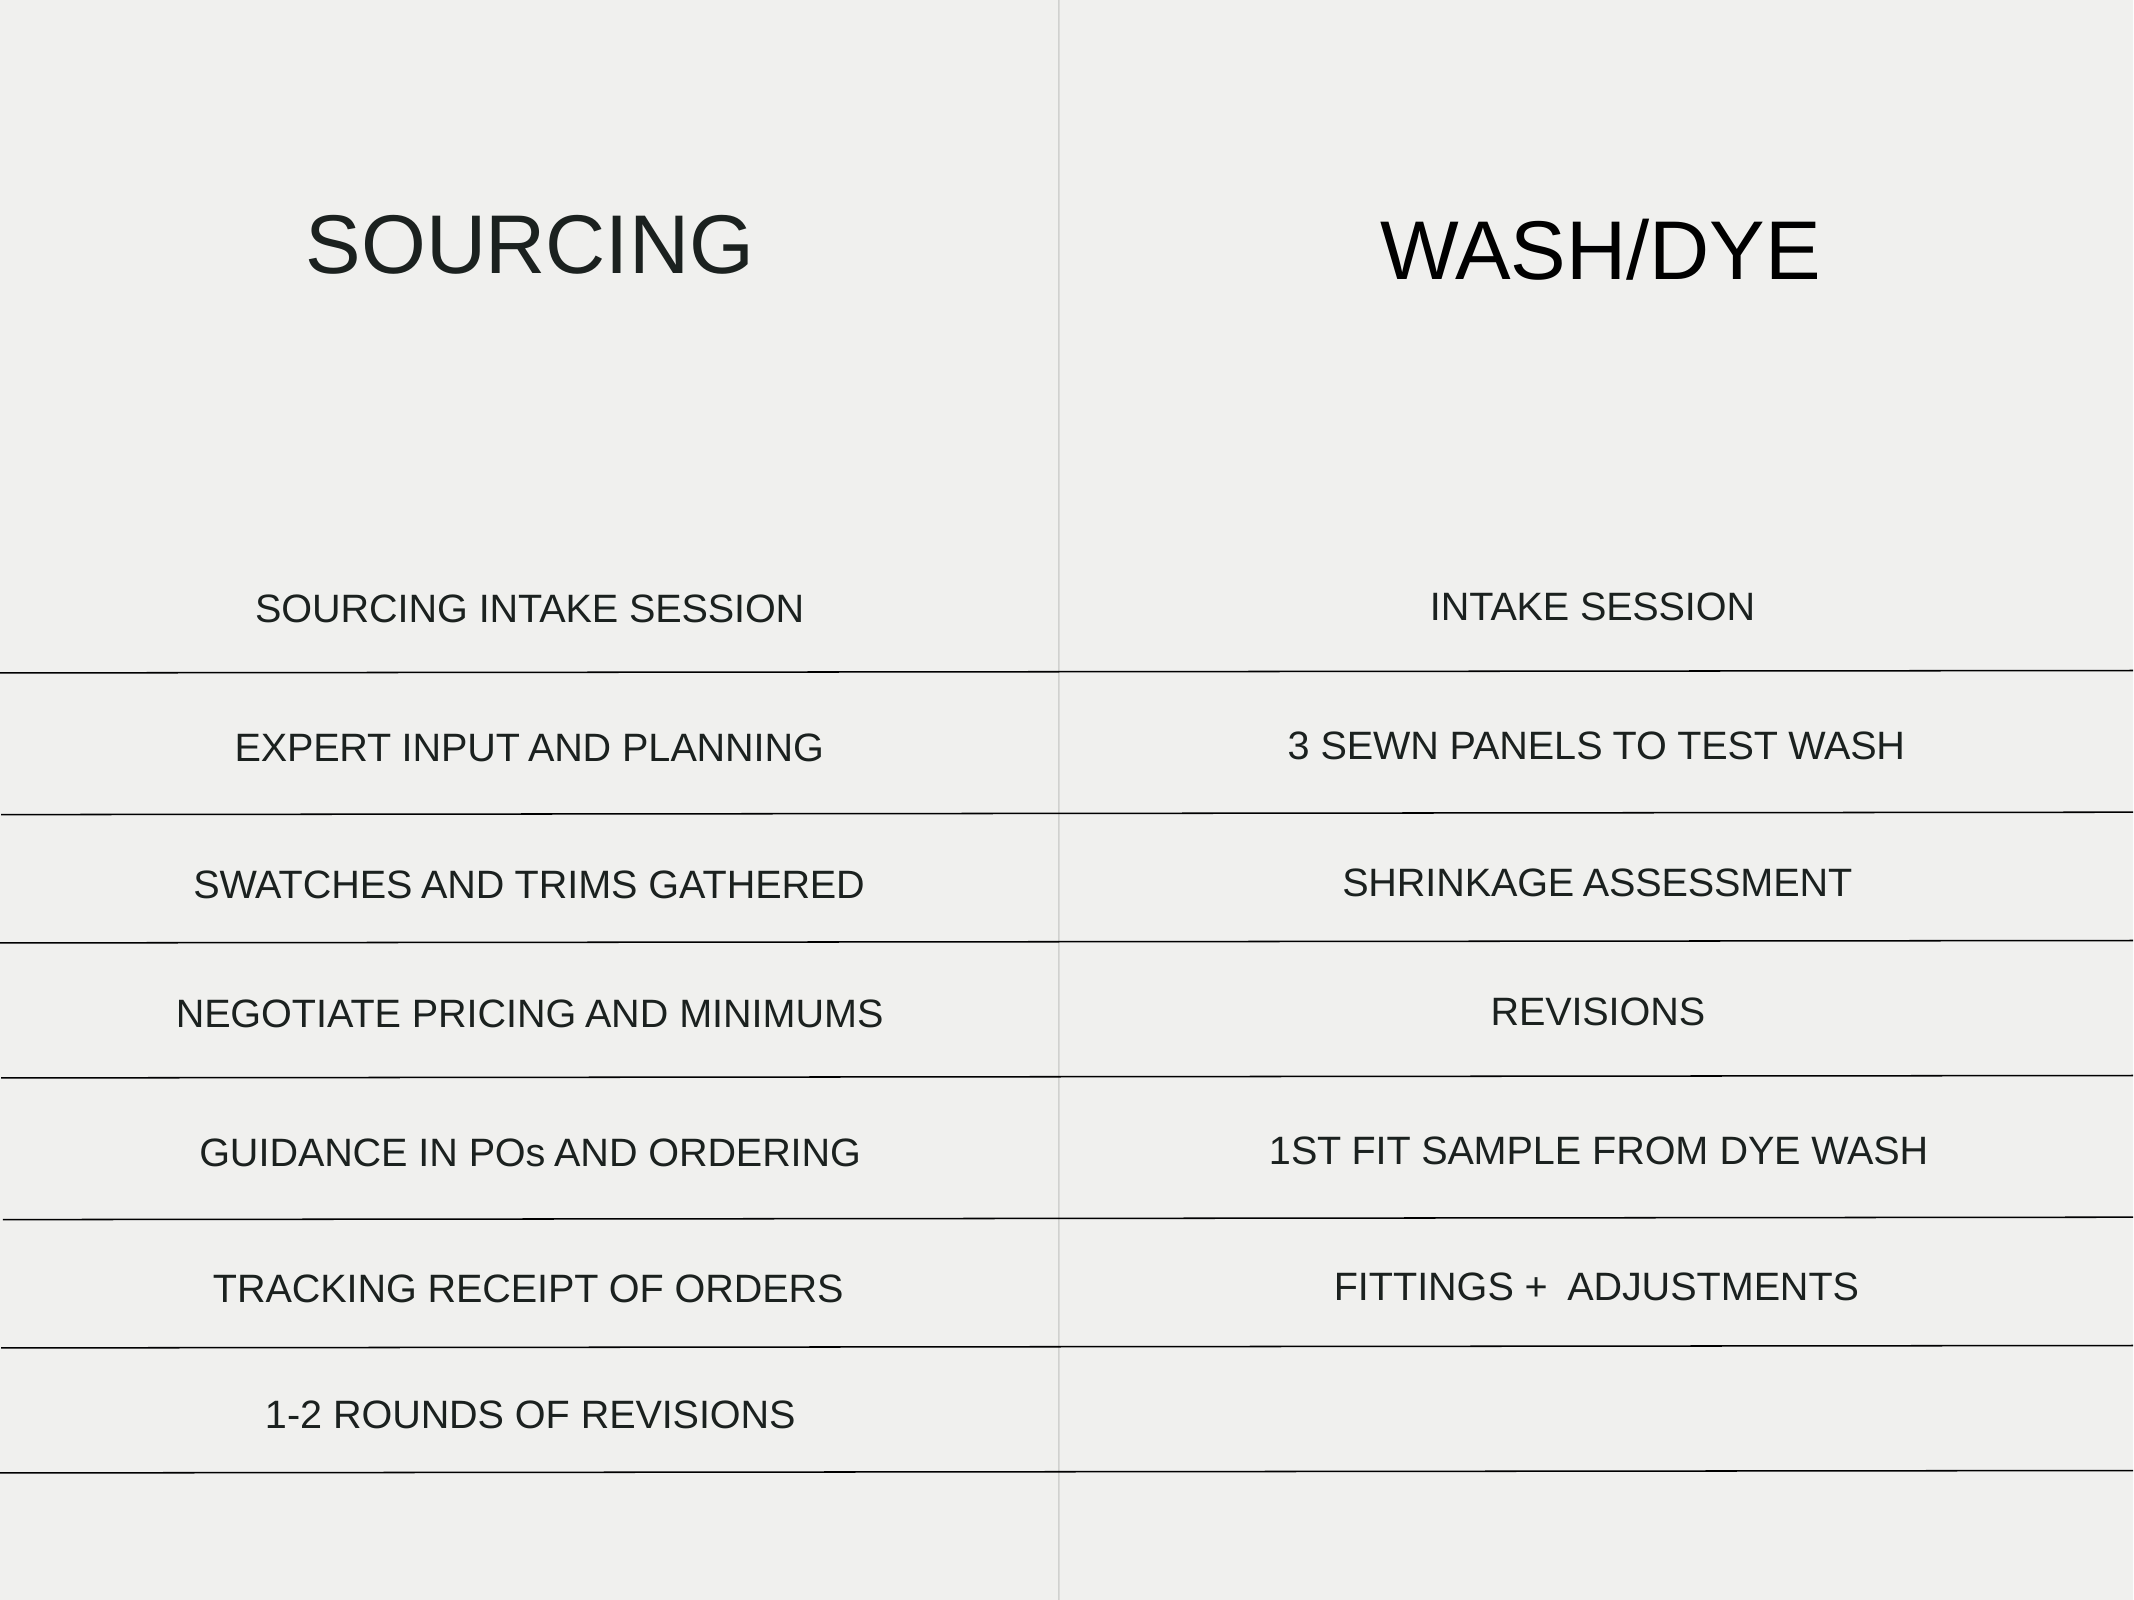

SOURCING
WASH/DYE
$1330 per style
$1330 per style

can be shared up to 5 styles, subject to complexity
subject to complexity

INTAKE SESSION
SOURCING INTAKE SESSION
3 SEWN PANELS TO TEST WASH
EXPERT INPUT AND PLANNING
SHRINKAGE ASSESSMENT
SWATCHES AND TRIMS GATHERED
REVISIONS
NEGOTIATE PRICING AND MINIMUMS
1ST FIT SAMPLE FROM DYE WASH
GUIDANCE IN POs AND ORDERING
FITTINGS +  ADJUSTMENTS
TRACKING RECEIPT OF ORDERS
1-2 ROUNDS OF REVISIONS